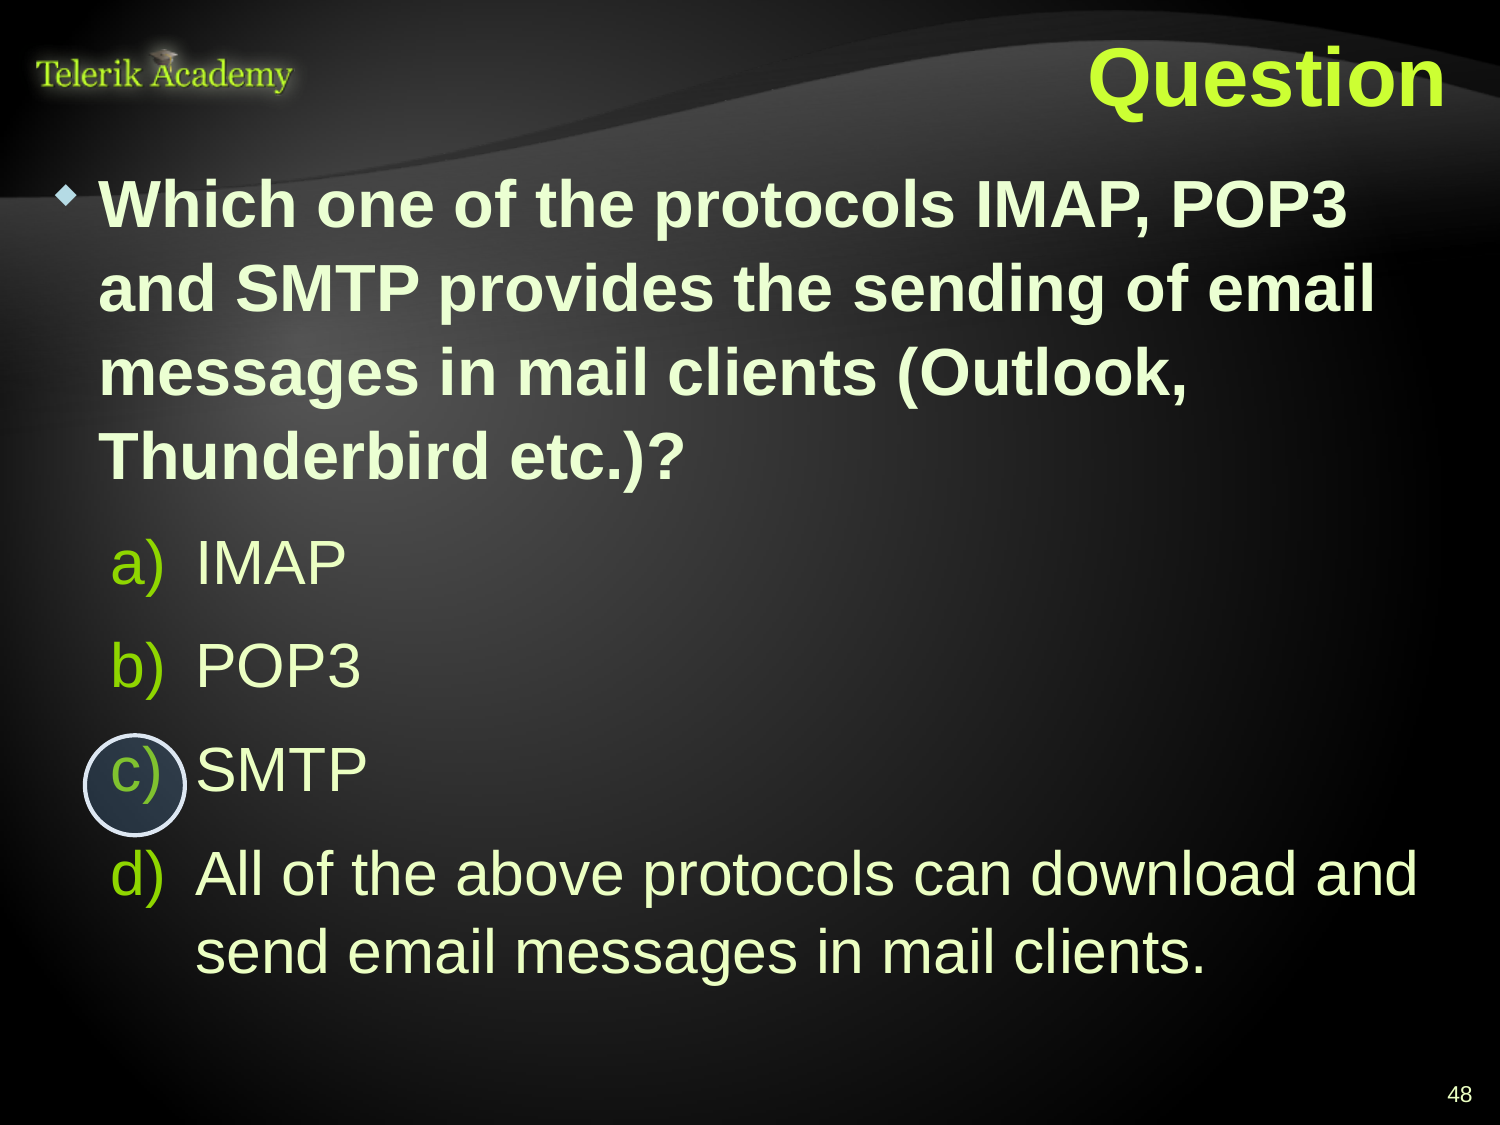

# Question
Which one of the protocols IMAP, POP3 and SMTP provides the sending of email messages in mail clients (Outlook, Thunderbird etc.)?
IMAP
POP3
SMTP
All of the above protocols can download and send email messages in mail clients.

48